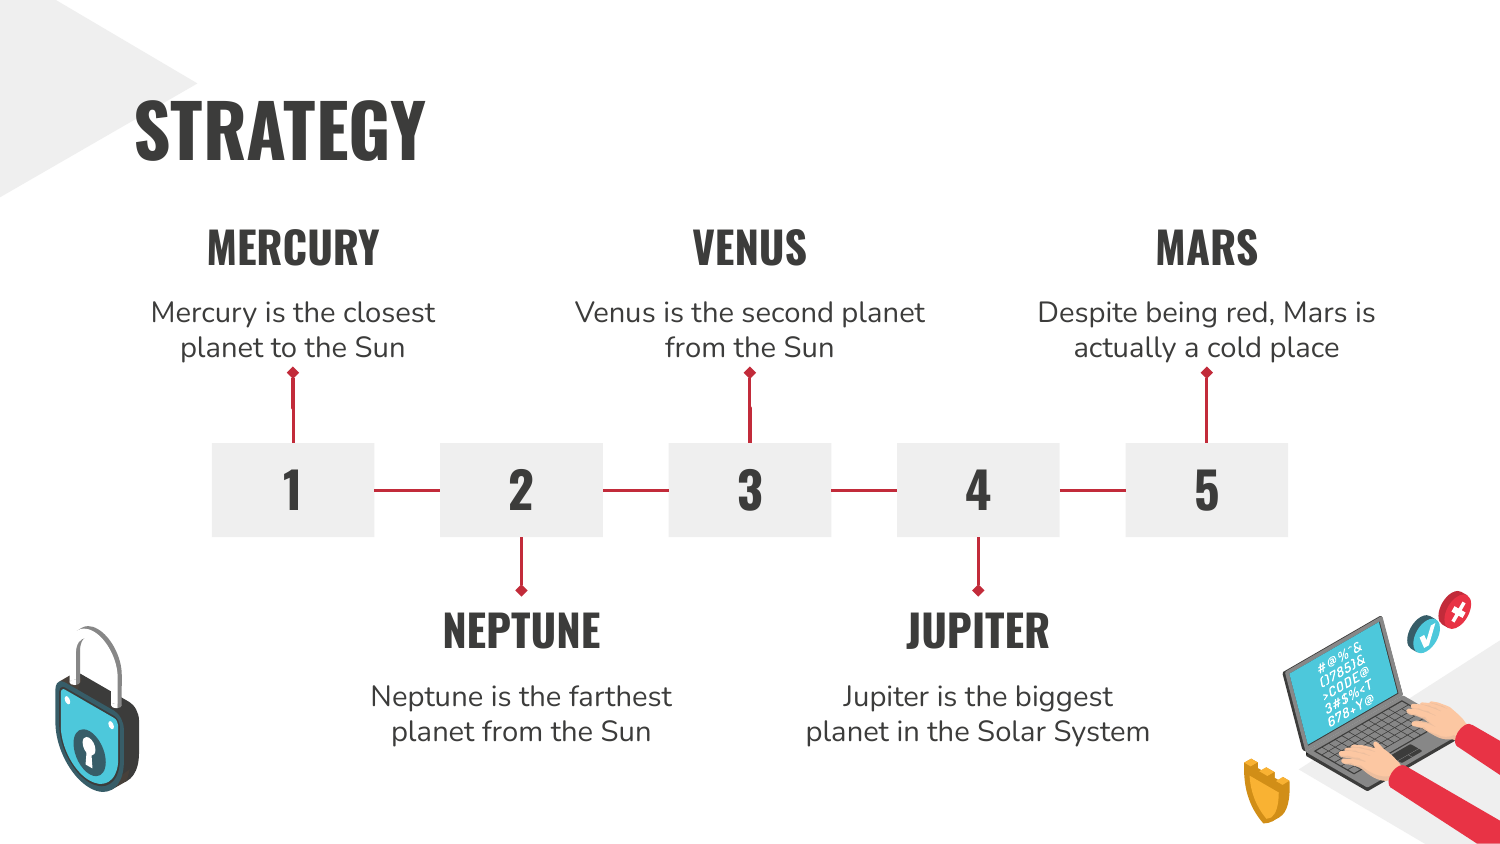

# STRATEGY
MERCURY
VENUS
MARS
Mercury is the closest planet to the Sun
Venus is the second planet from the Sun
Despite being red, Mars is actually a cold place
1
2
3
4
5
NEPTUNE
JUPITER

Neptune is the farthest planet from the Sun
Jupiter is the biggest planet in the Solar System